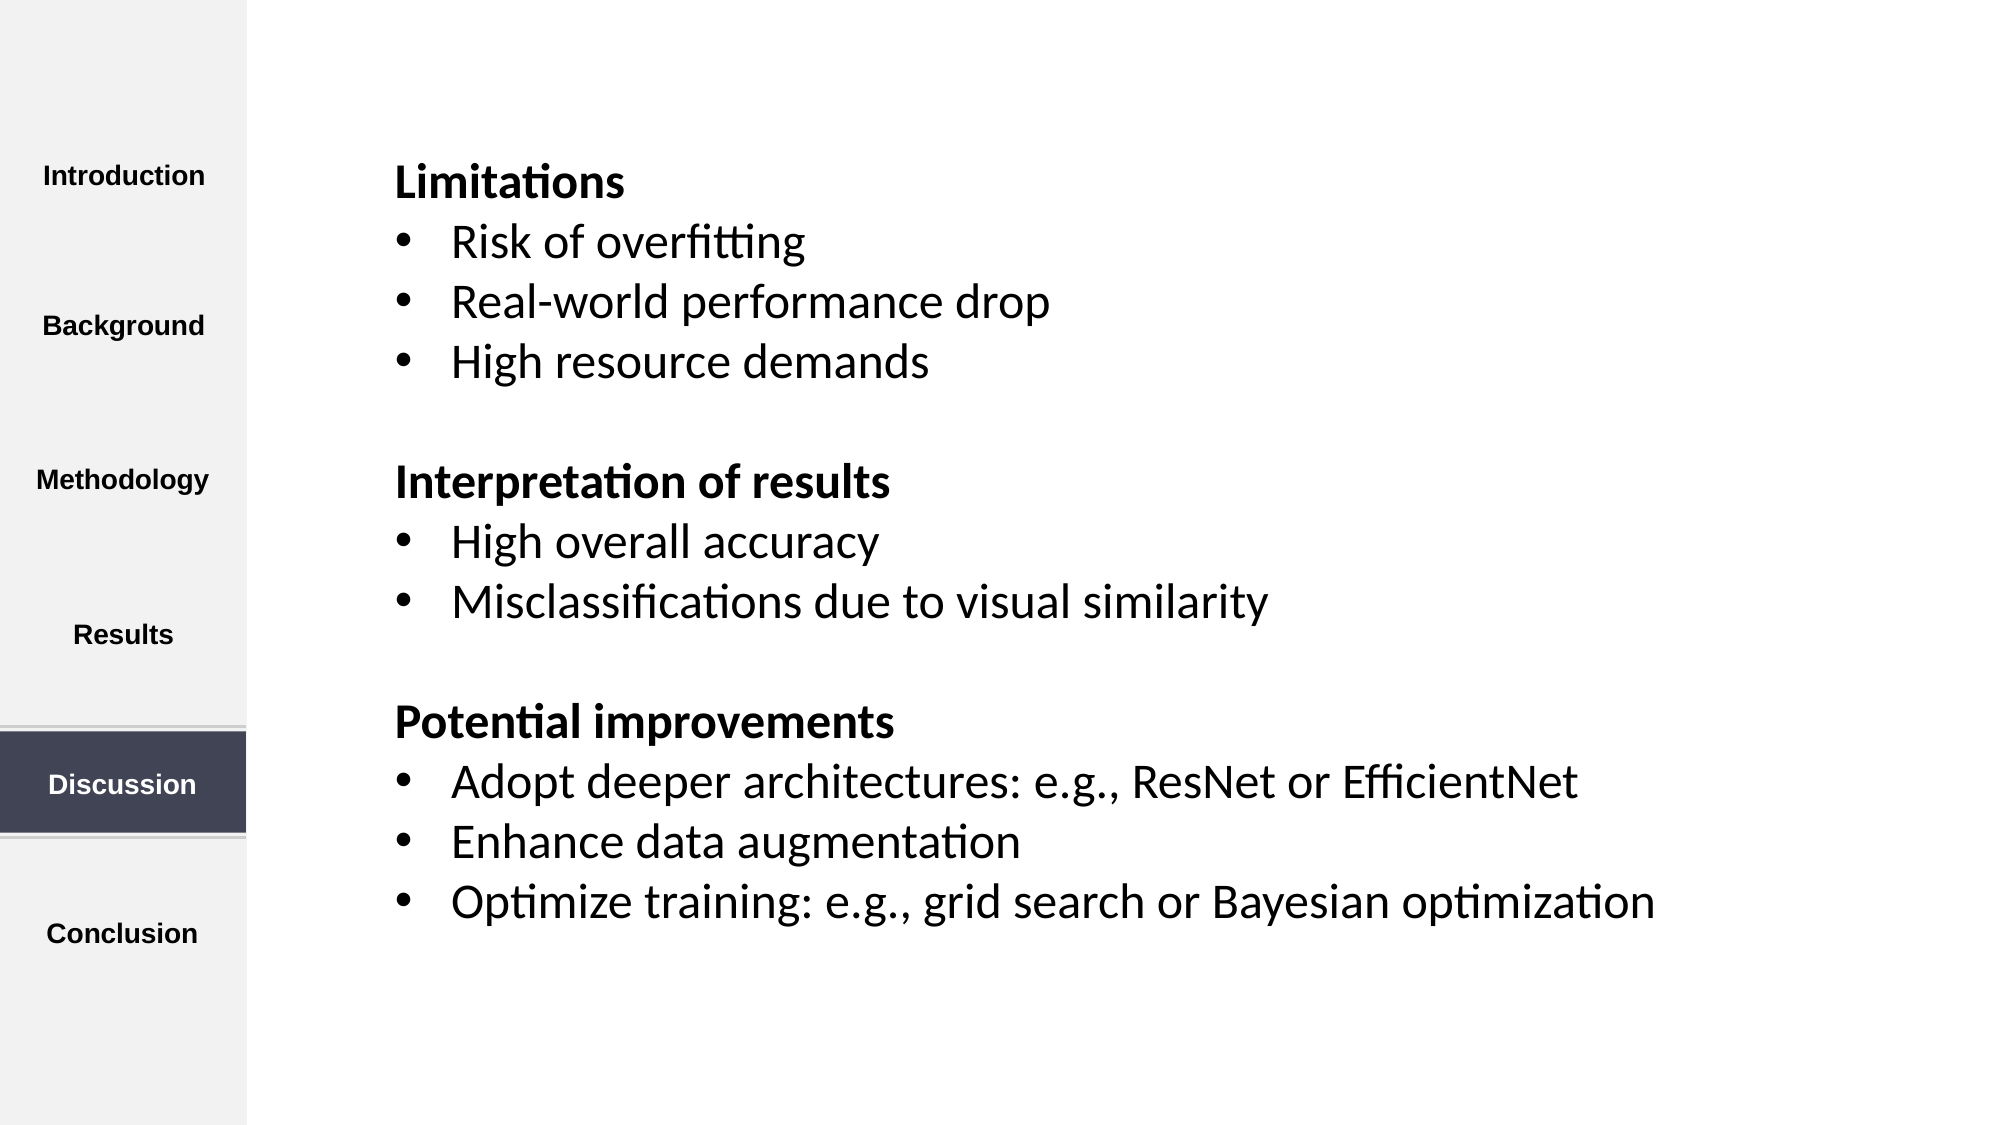

Limitations​
Risk of overfitting
Real-world performance drop
High resource demands
​
Interpretation of results​
High overall accuracy
Misclassifications due to visual similarity
​
Potential improvements​
Adopt deeper architectures: e.g., ResNet or EfficientNet
Enhance data augmentation
Optimize training: e.g., grid search or Bayesian optimization
Introduction
Background
Methodology
Results

Discussion
Conclusion